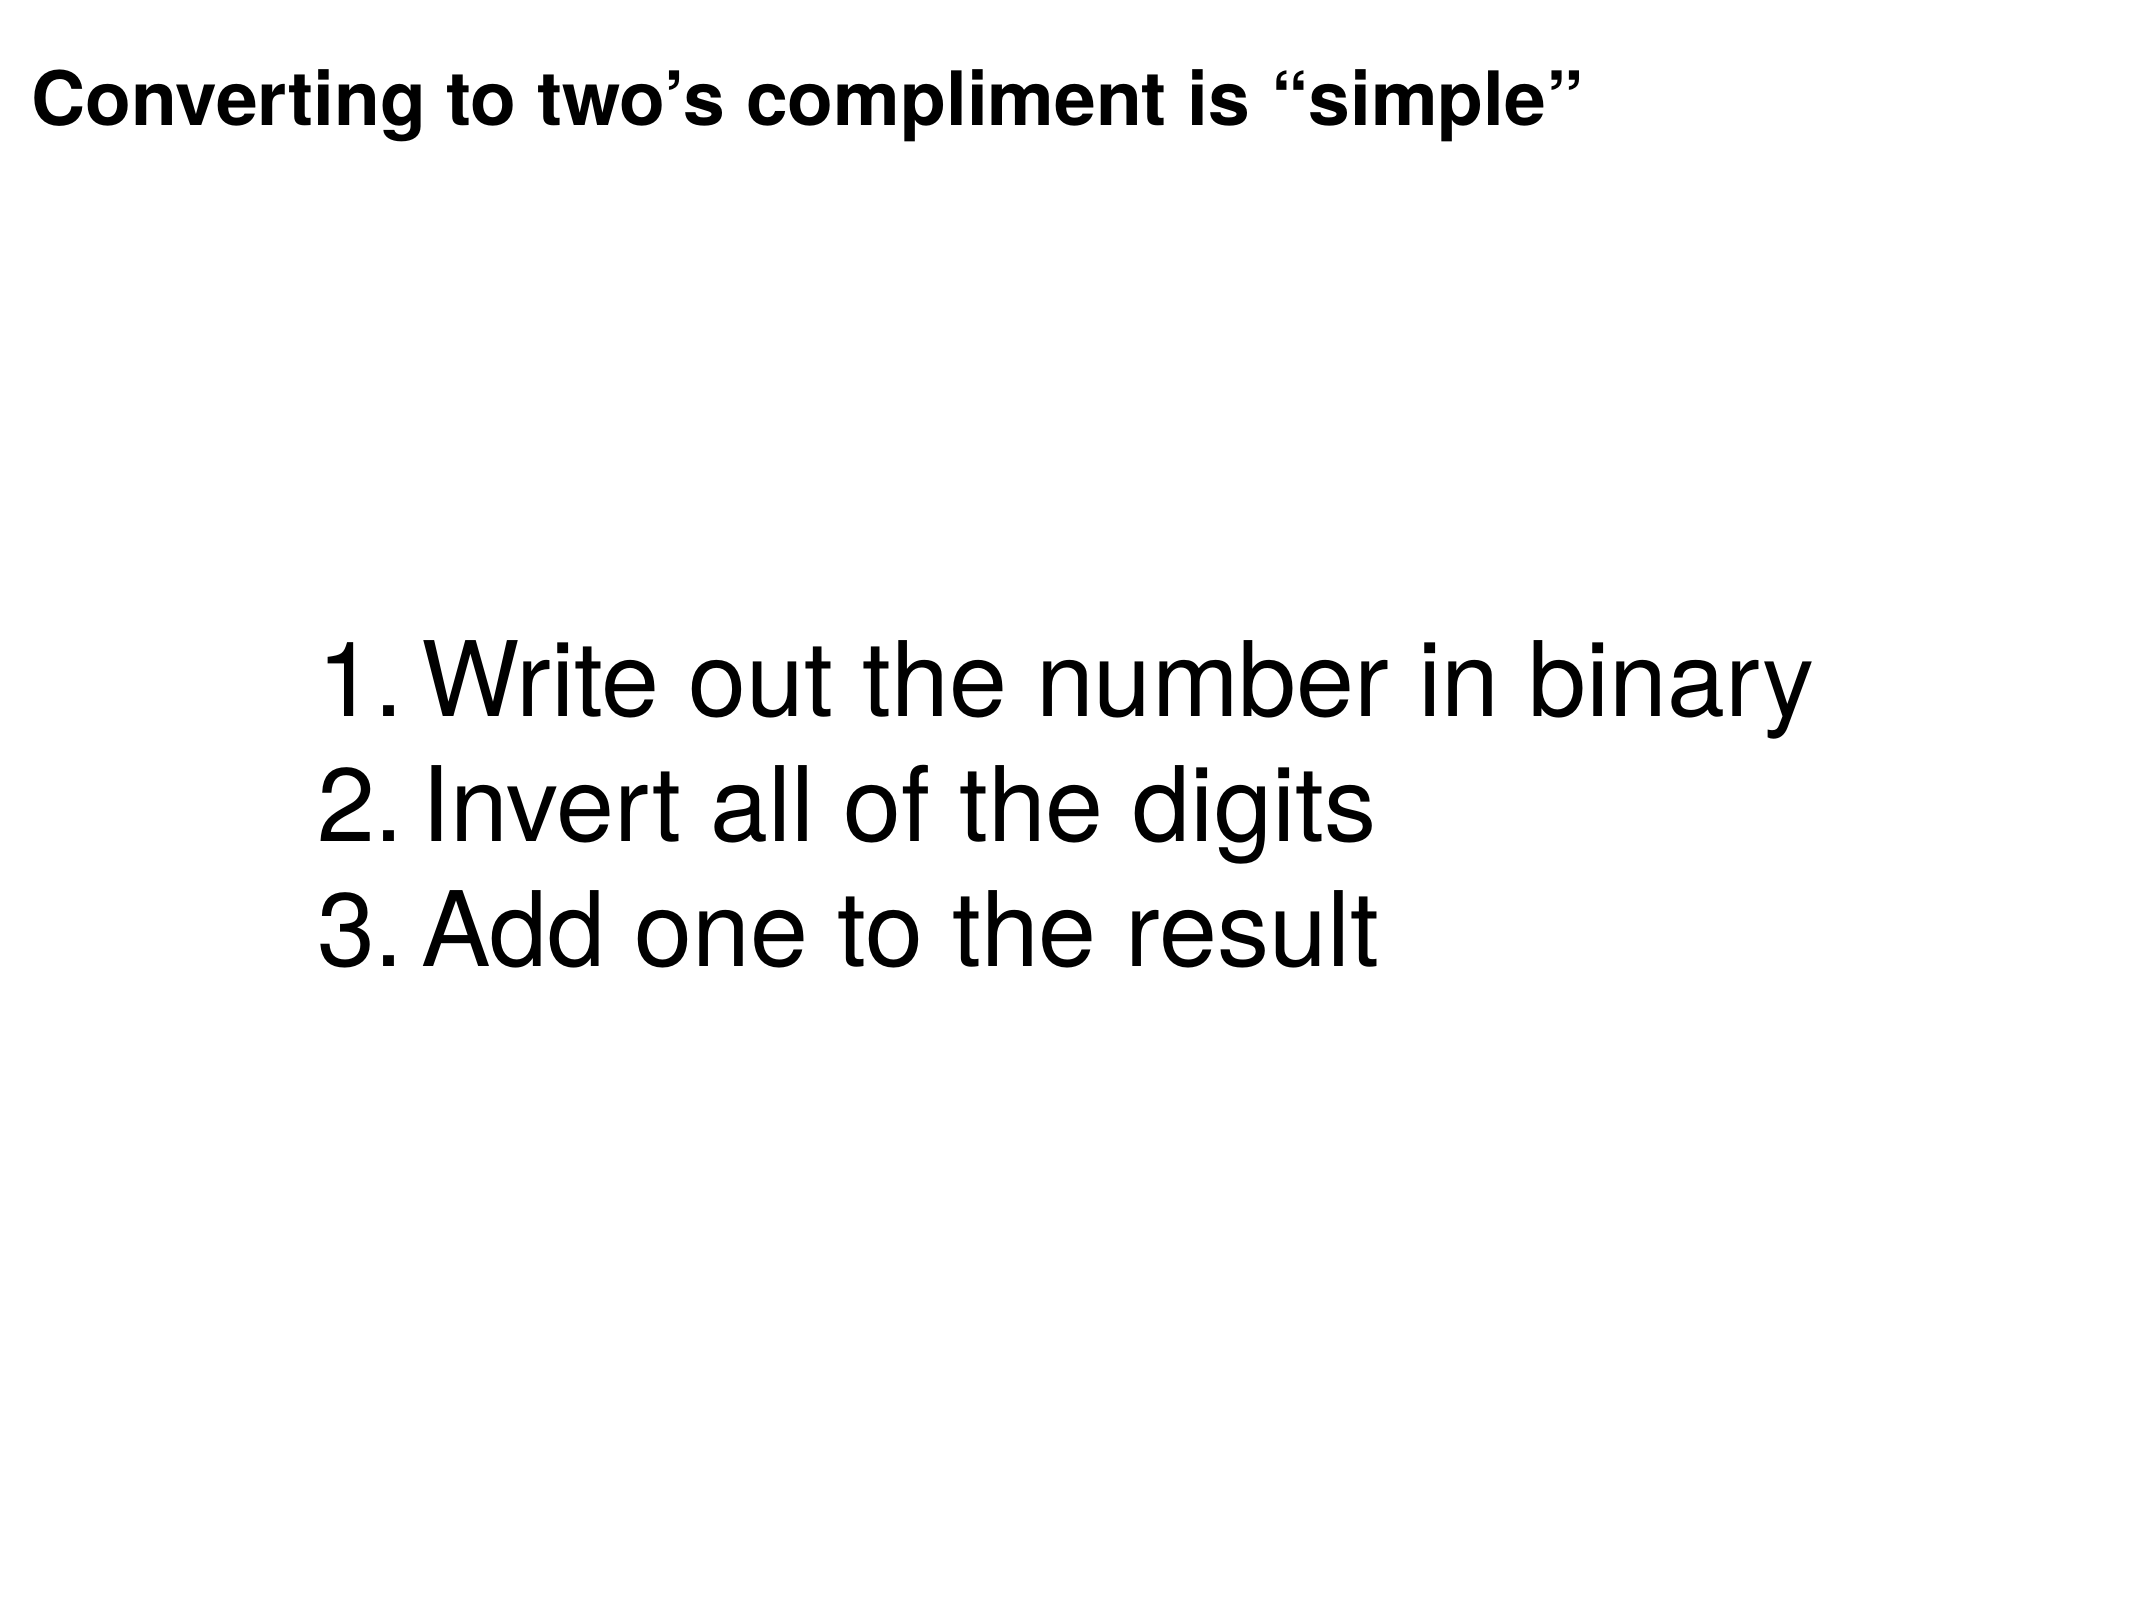

Converting to two’s compliment is “simple”
Write out the number in binary
Invert all of the digits
Add one to the result